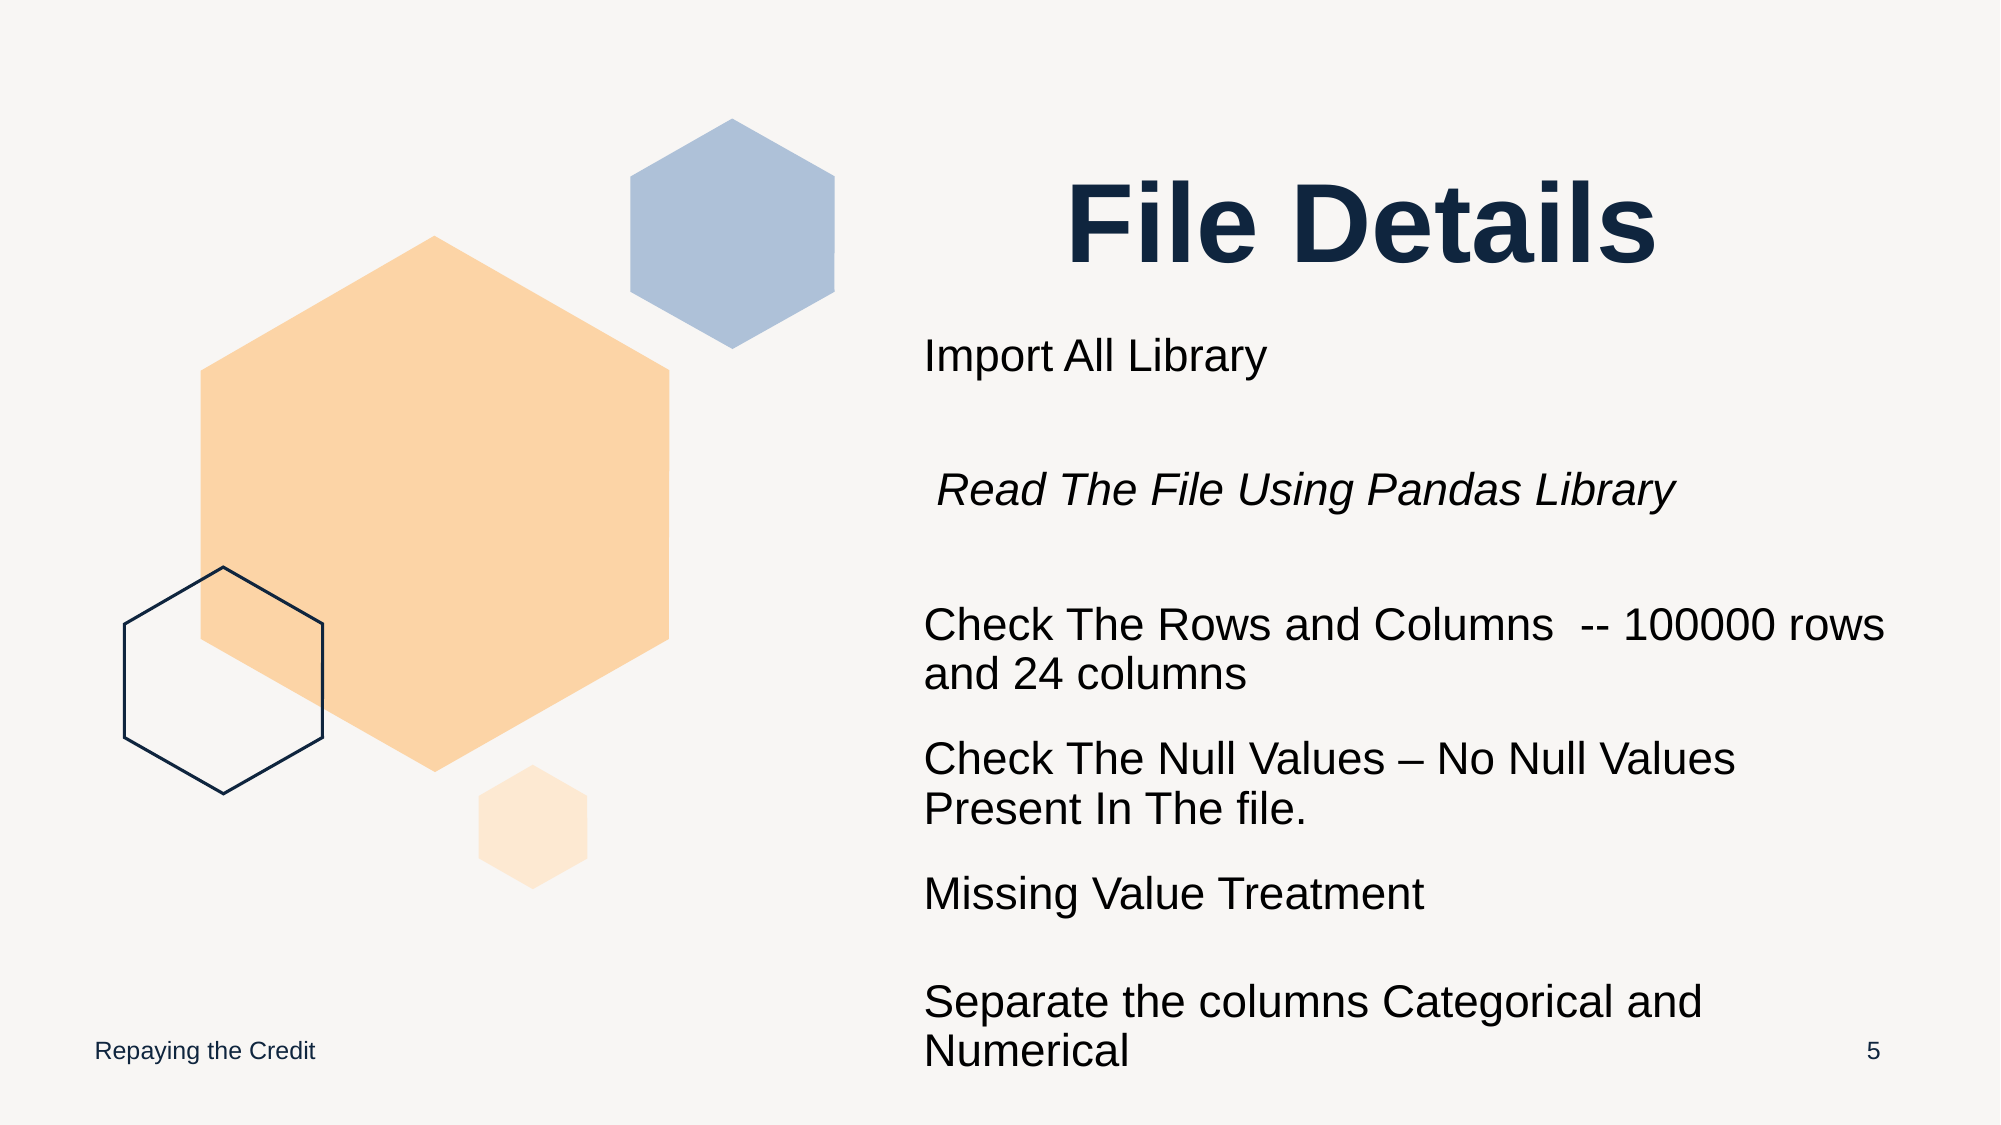

# File Details

Import All Library

 Read The File Using Pandas Library

Check The Rows and Columns  -- 100000 rows and 24 columns

Check The Null Values – No Null Values Present In The file.

Missing Value Treatment
Separate the columns Categorical and Numerical

Repaying the Credit
5